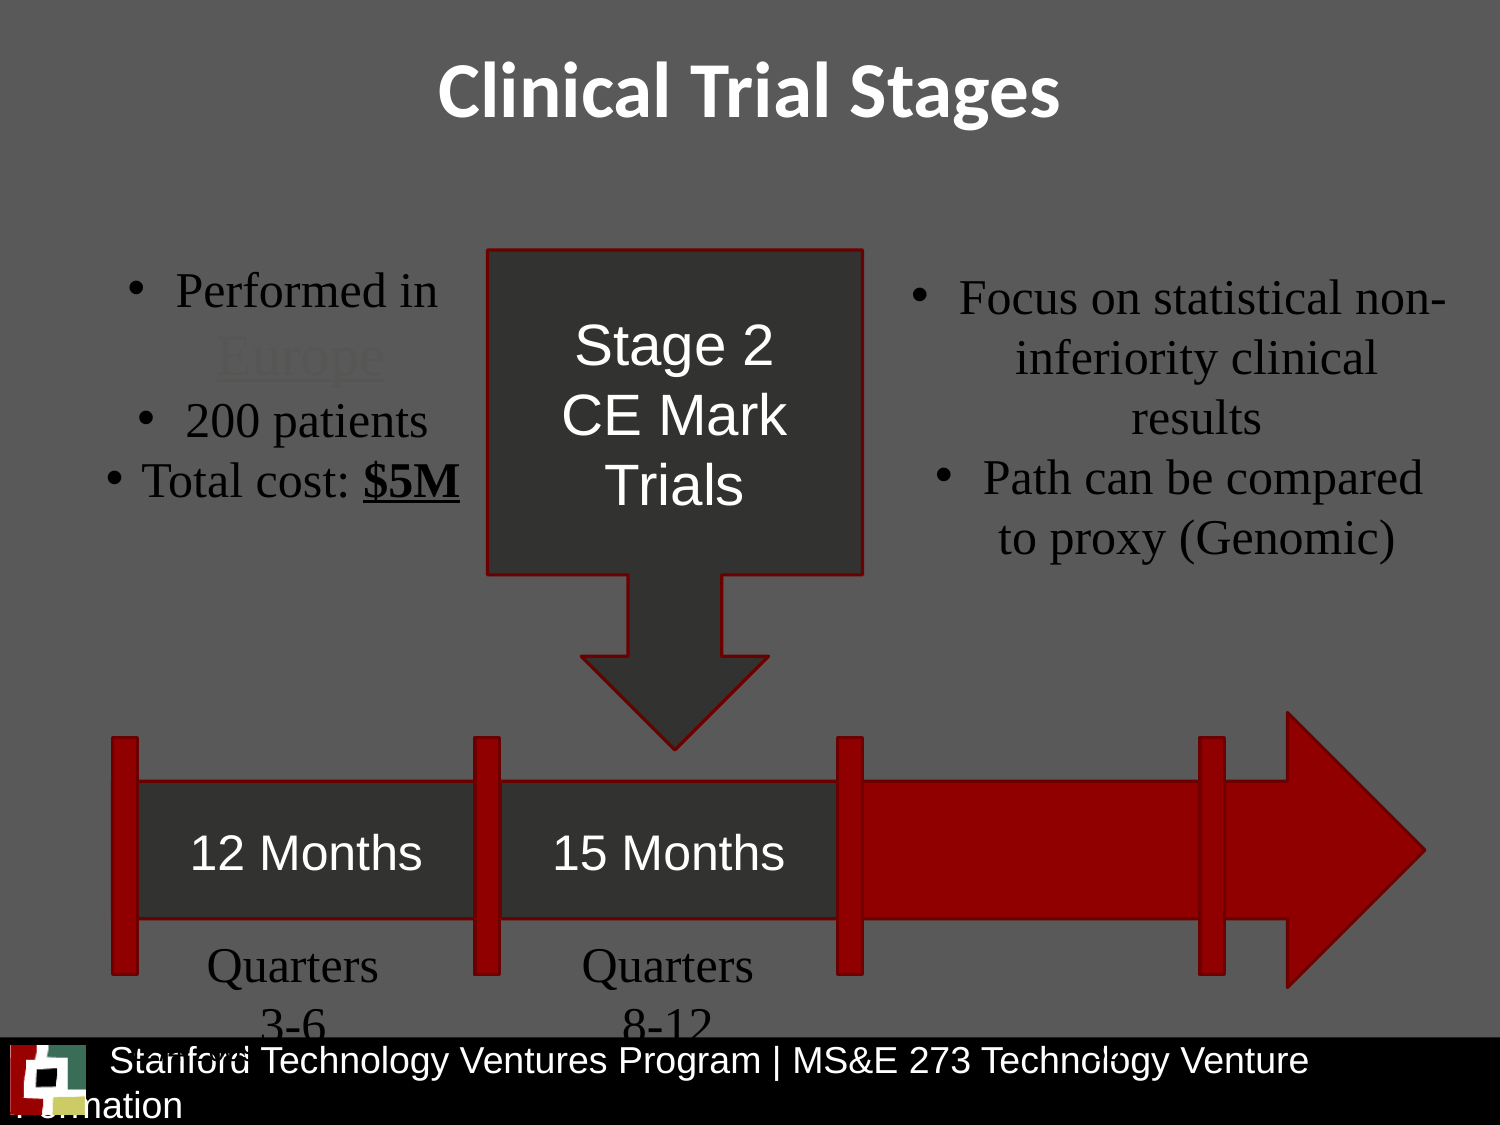

# Clinical Trial Stages
 Performed in Europe
 200 patients
Total cost: $5M

Stage 2
CE Mark Trials
 Focus on statistical non-inferiority clinical results
 Path can be compared to proxy (Genomic)

12 Months
15 Months
Quarters
3-6
Quarters
8-12
12/4/2009
39